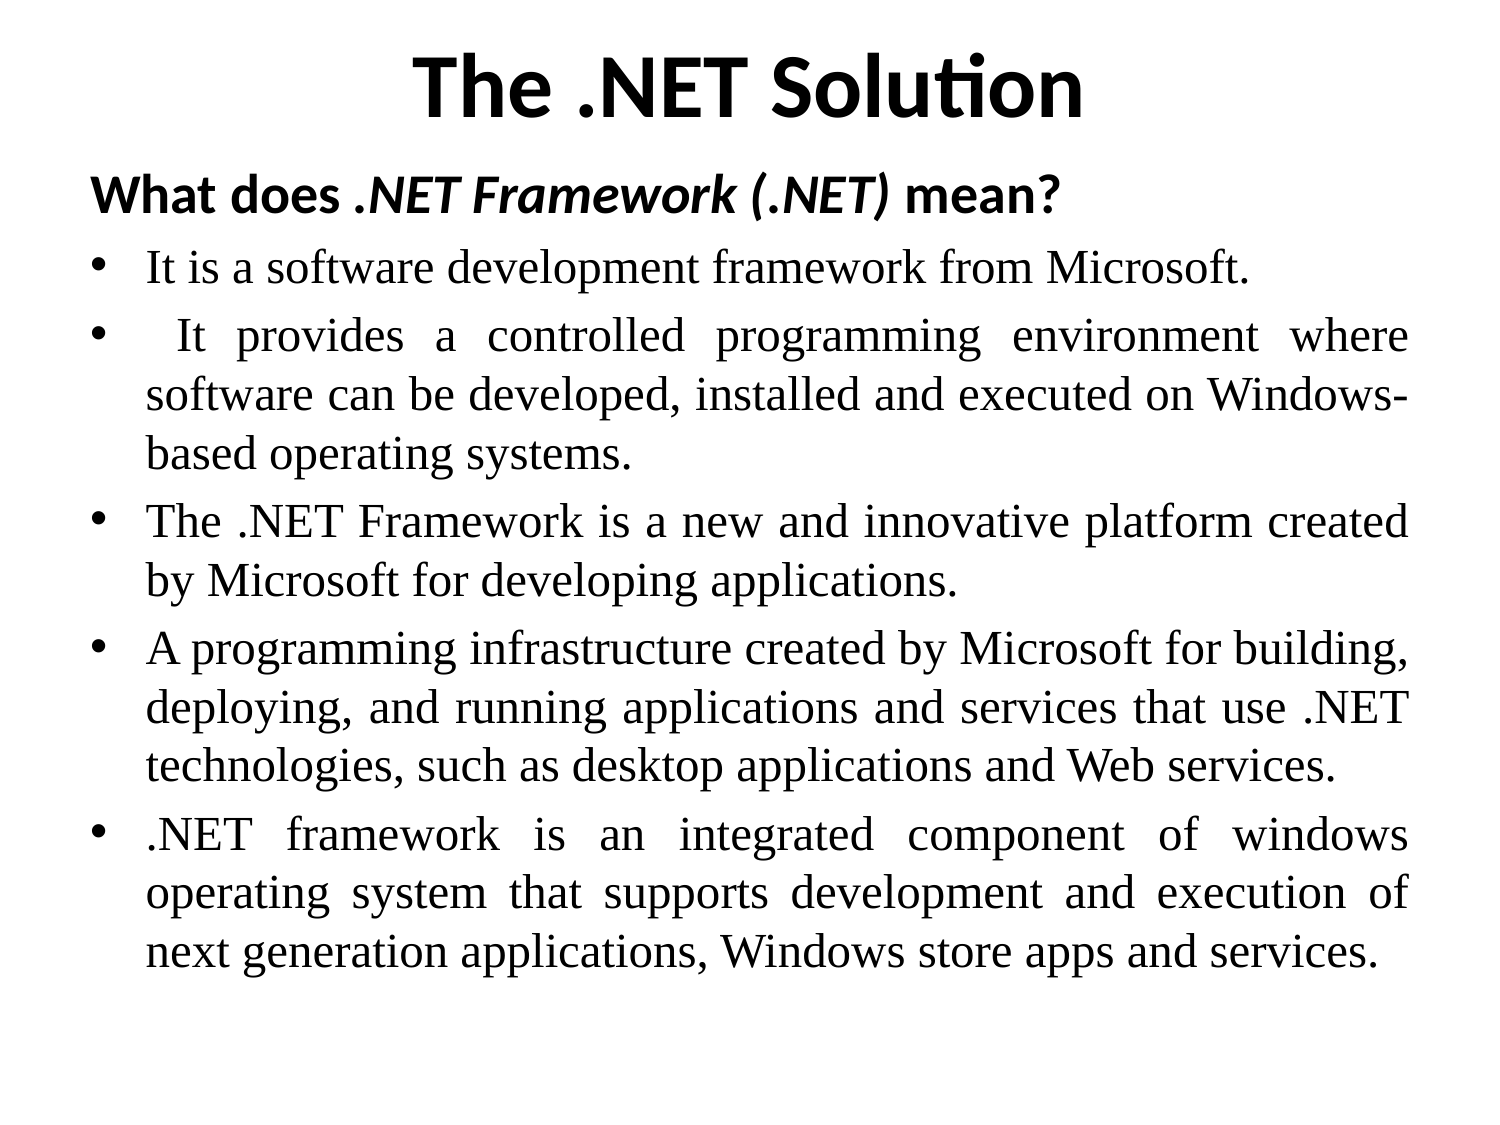

# The .NET Solution
What does .NET Framework (.NET) mean?
It is a software development framework from Microsoft.
 It provides a controlled programming environment where software can be developed, installed and executed on Windows-based operating systems.
The .NET Framework is a new and innovative platform created by Microsoft for developing applications.
A programming infrastructure created by Microsoft for building, deploying, and running applications and services that use .NET technologies, such as desktop applications and Web services.
.NET framework is an integrated component of windows operating system that supports development and execution of next generation applications, Windows store apps and services.